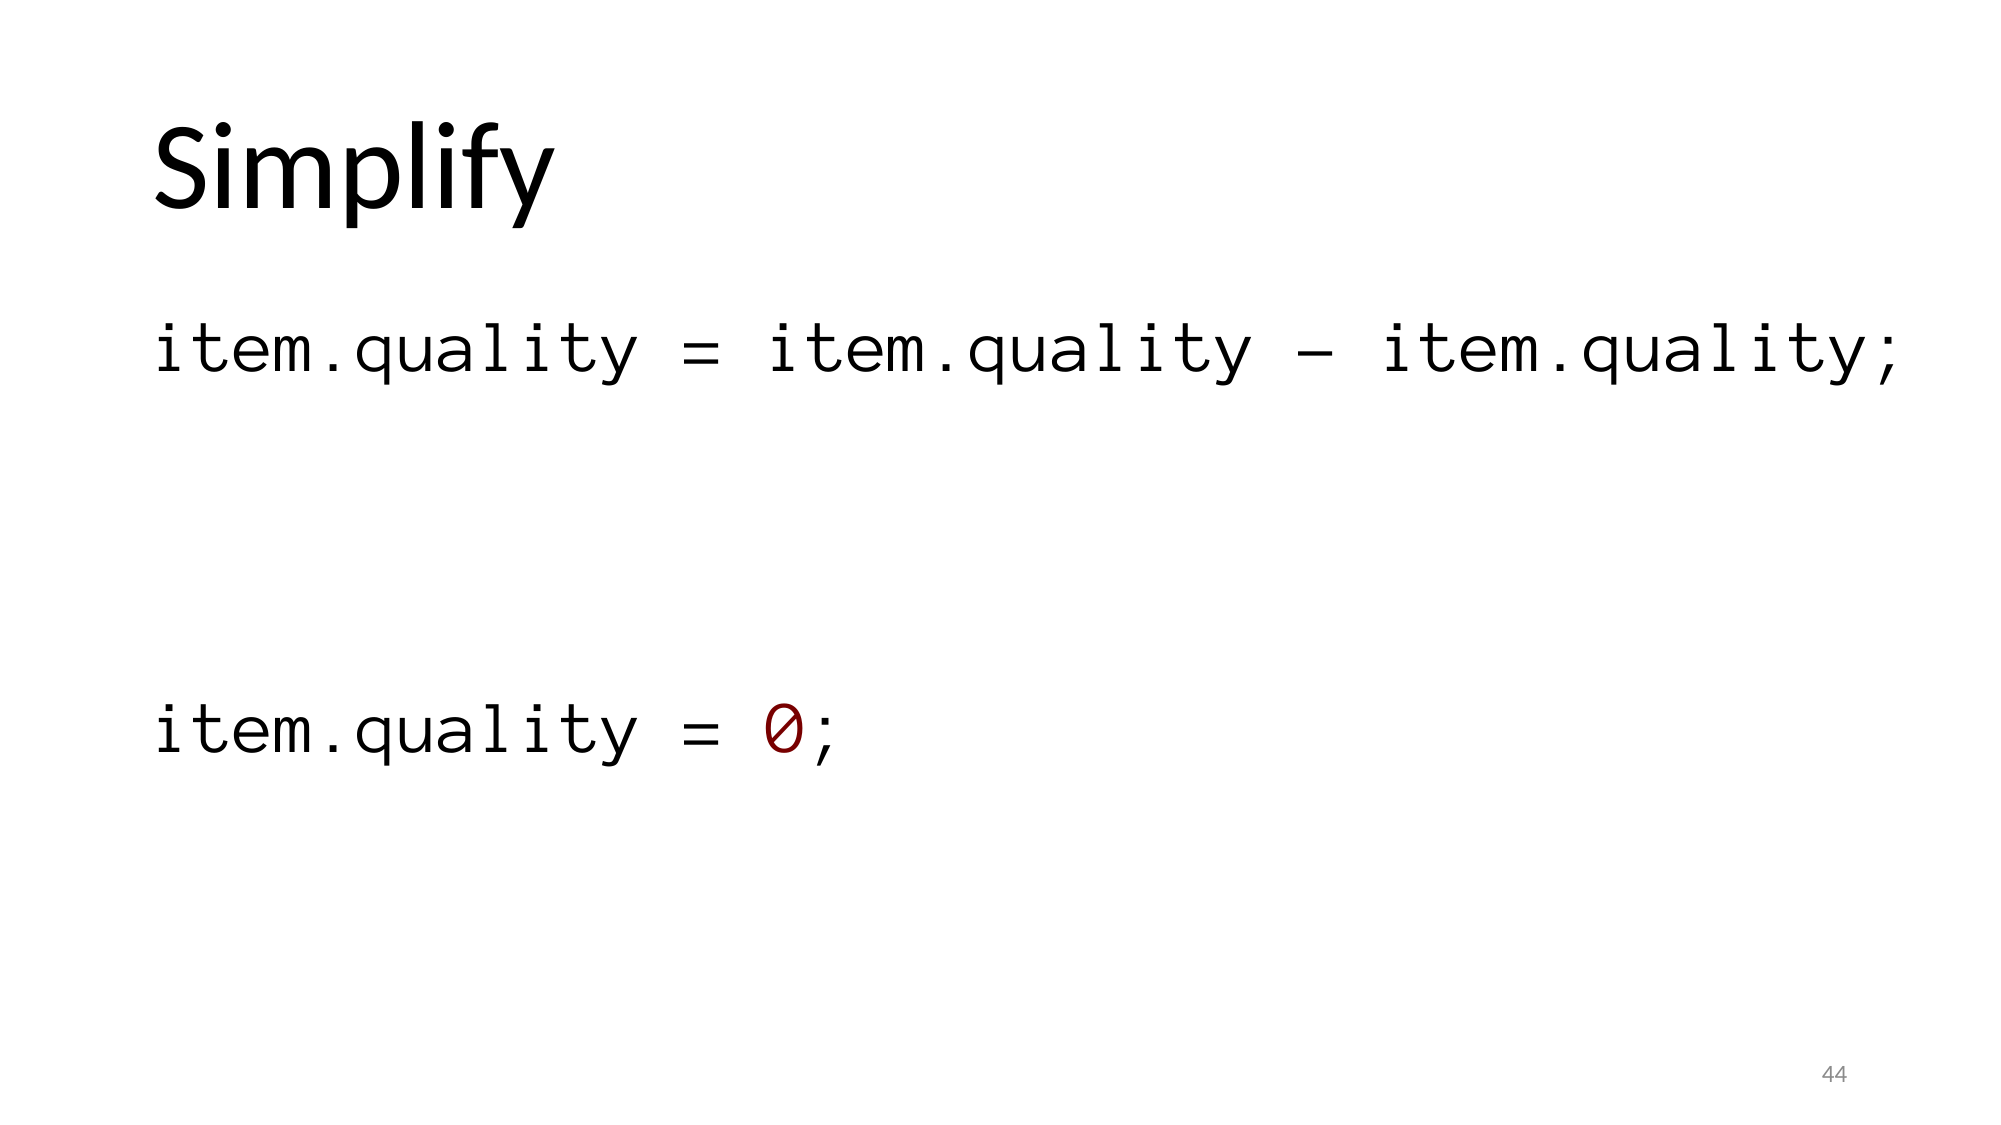

# Simplify
item.quality = item.quality - item.quality;

item.quality = 0;
44